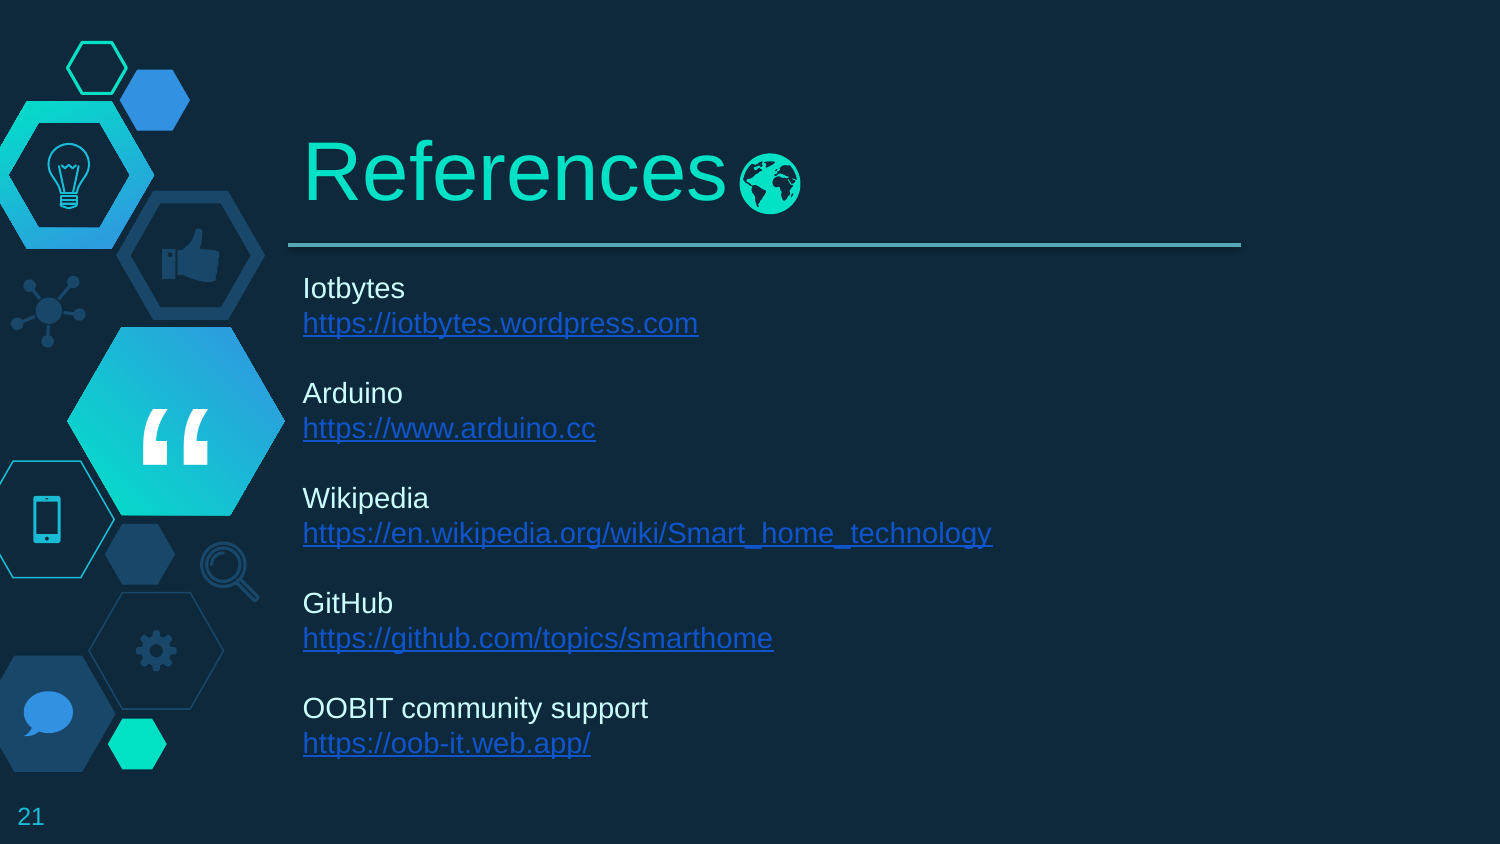

References

Iotbytes
https://iotbytes.wordpress.com

Arduino
https://www.arduino.cc

Wikipedia
https://en.wikipedia.org/wiki/Smart_home_technology

GitHub
https://github.com/topics/smarthome

OOBIT community support
https://oob-it.web.app/

21